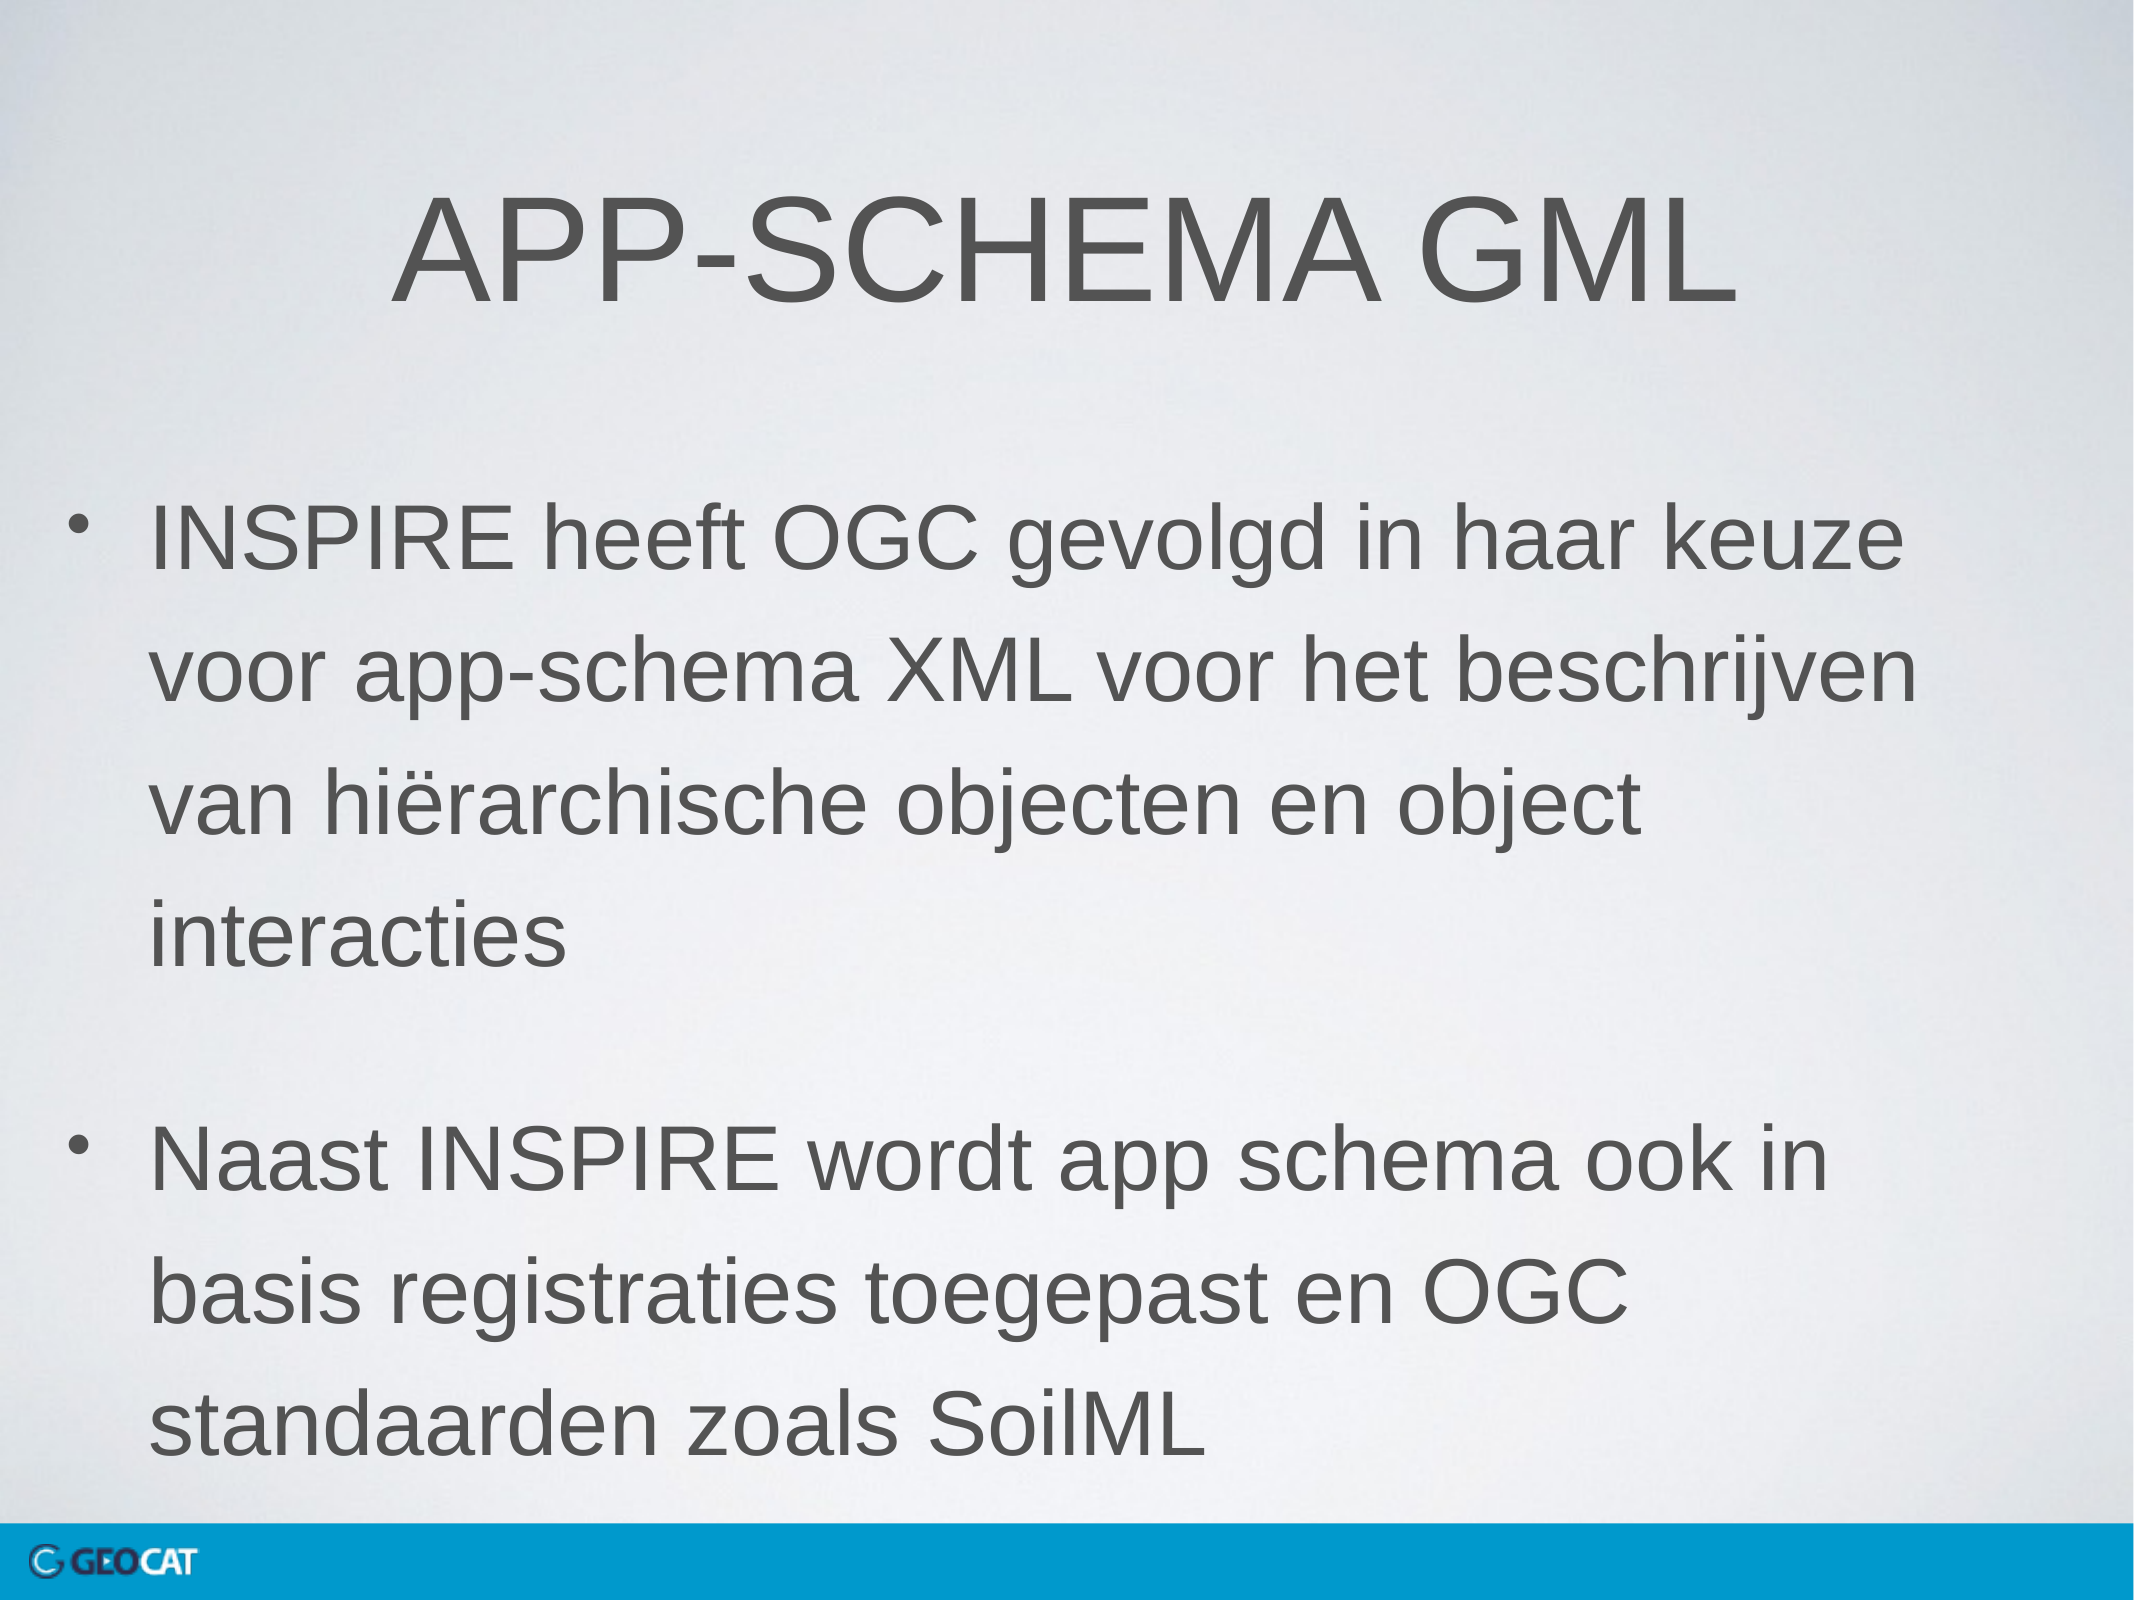

# App-schema GML
INSPIRE heeft OGC gevolgd in haar keuze voor app-schema XML voor het beschrijven van hiërarchische objecten en object interacties
Naast INSPIRE wordt app schema ook in basis registraties toegepast en OGC standaarden zoals SoilML